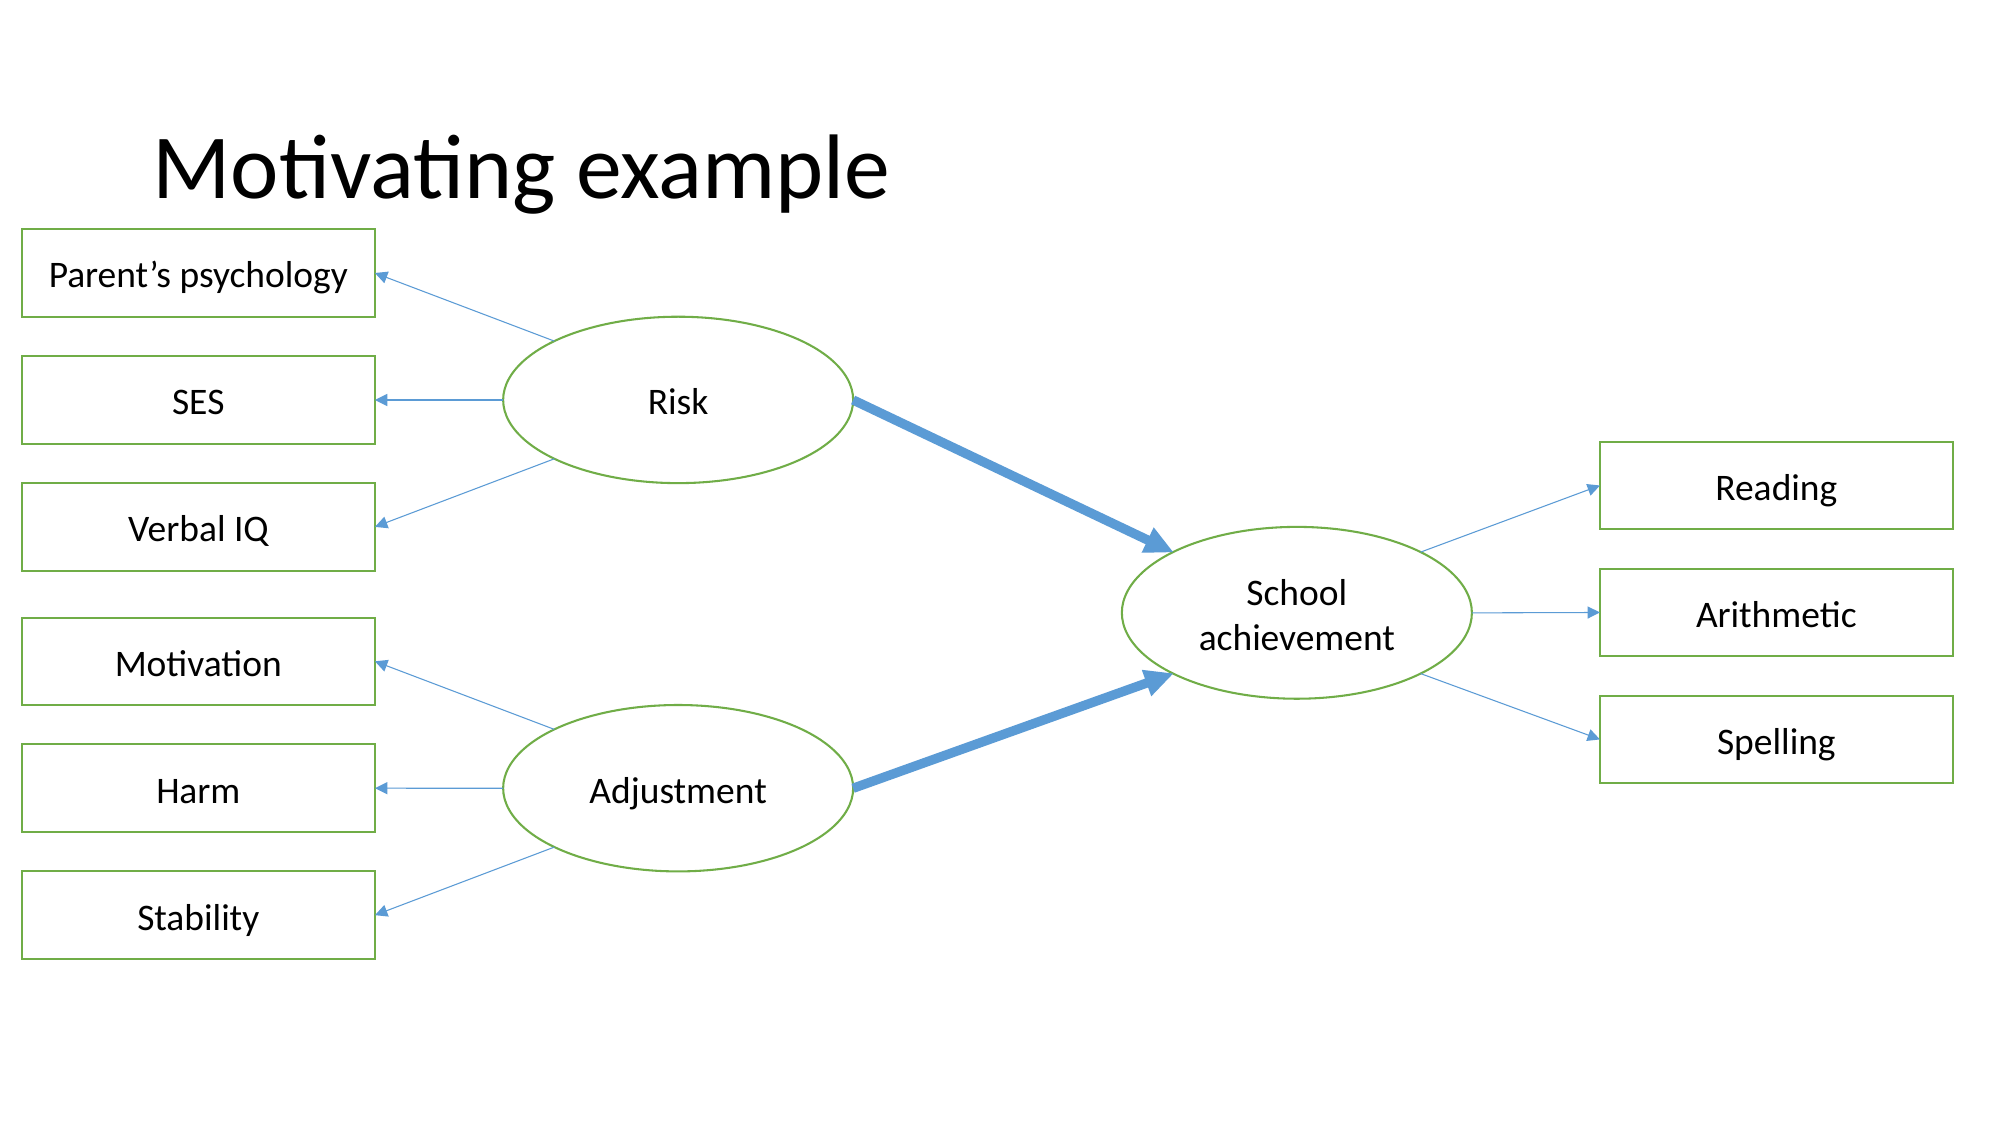

# Motivating example
Parent’s psychology
Risk
SES
Reading
Verbal IQ
School achievement
Arithmetic
Motivation
Spelling
Adjustment
Harm
Stability